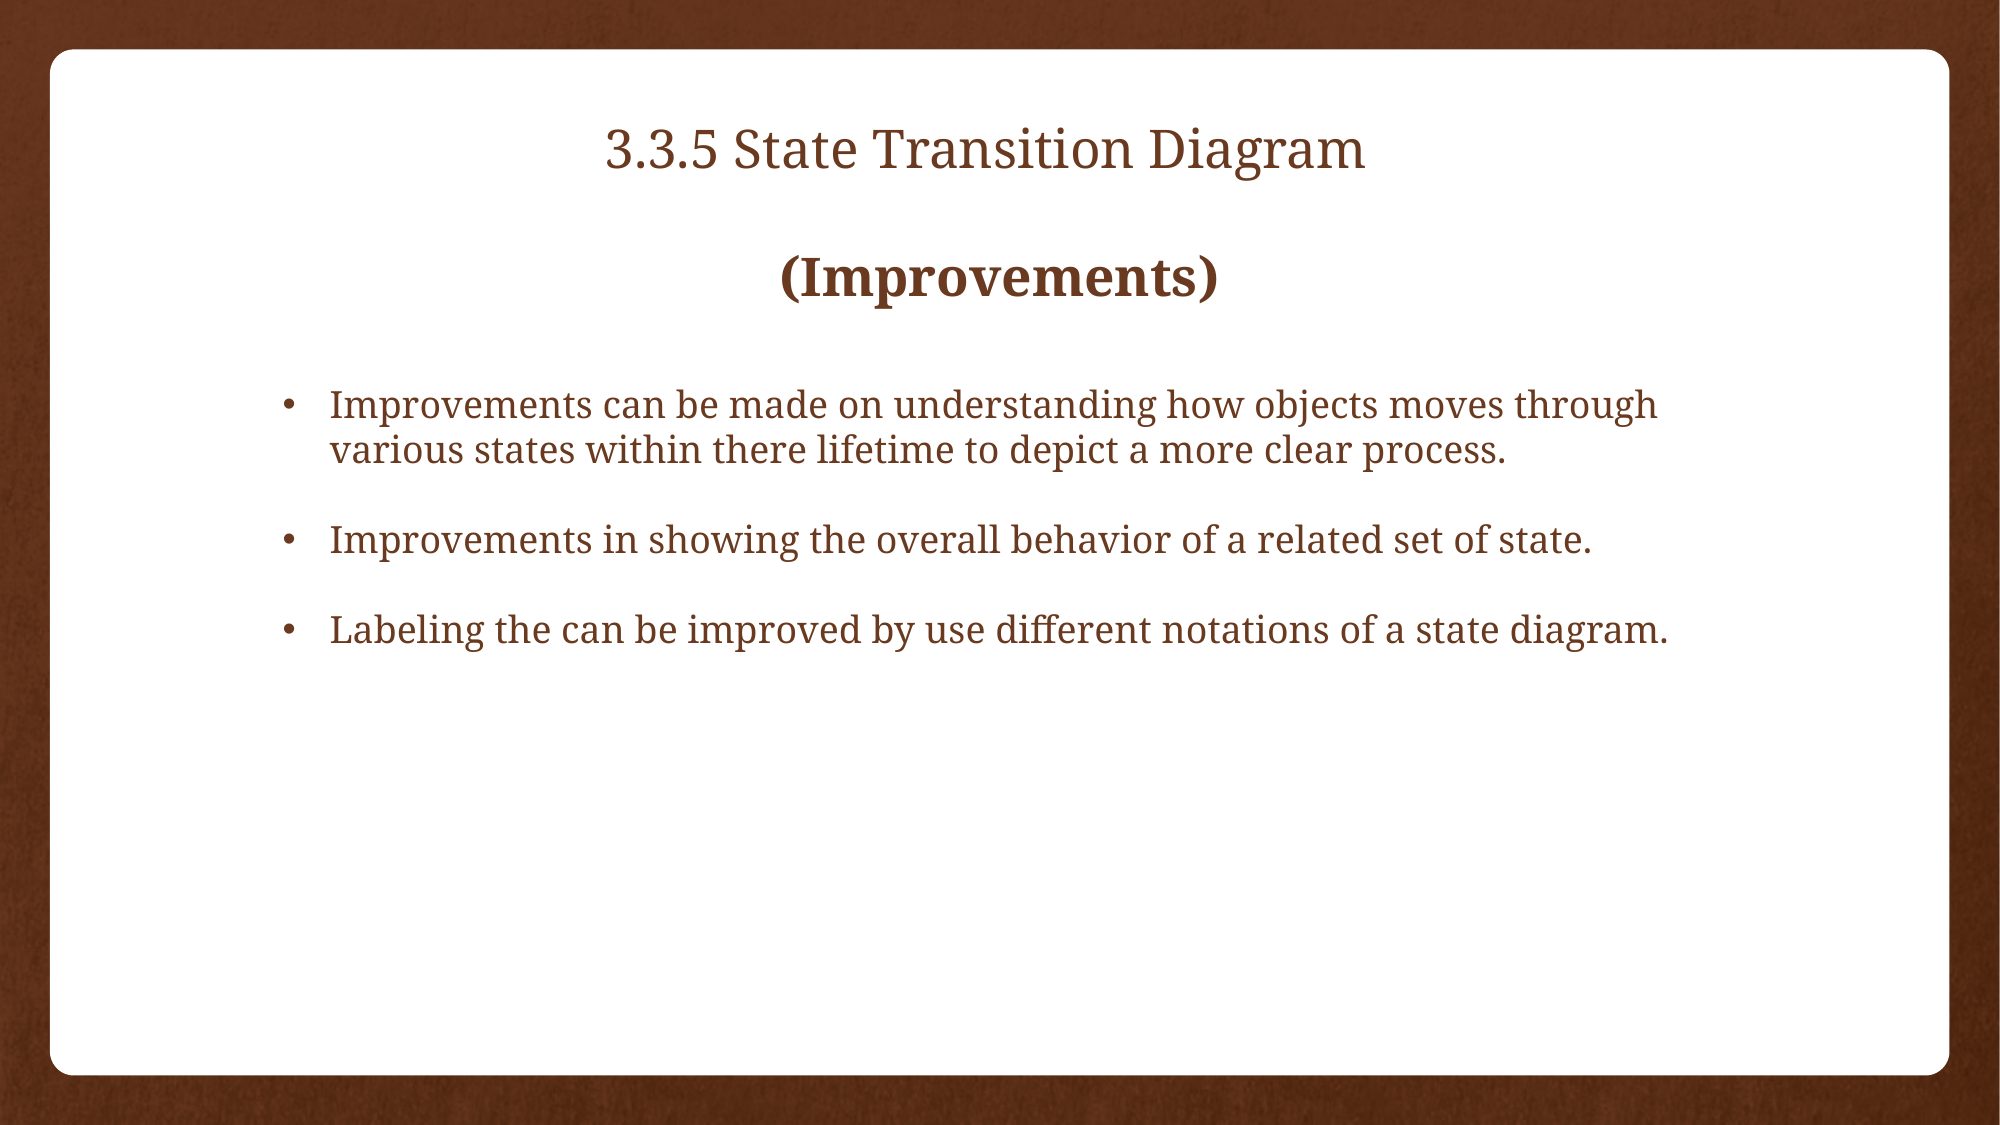

3.3.5 State Transition Diagram

  (Improvements)
Improvements can be made on understanding how objects moves through various states within there lifetime to depict a more clear process.

Improvements in showing the overall behavior of a related set of state.

Labeling the can be improved by use different notations of a state diagram.